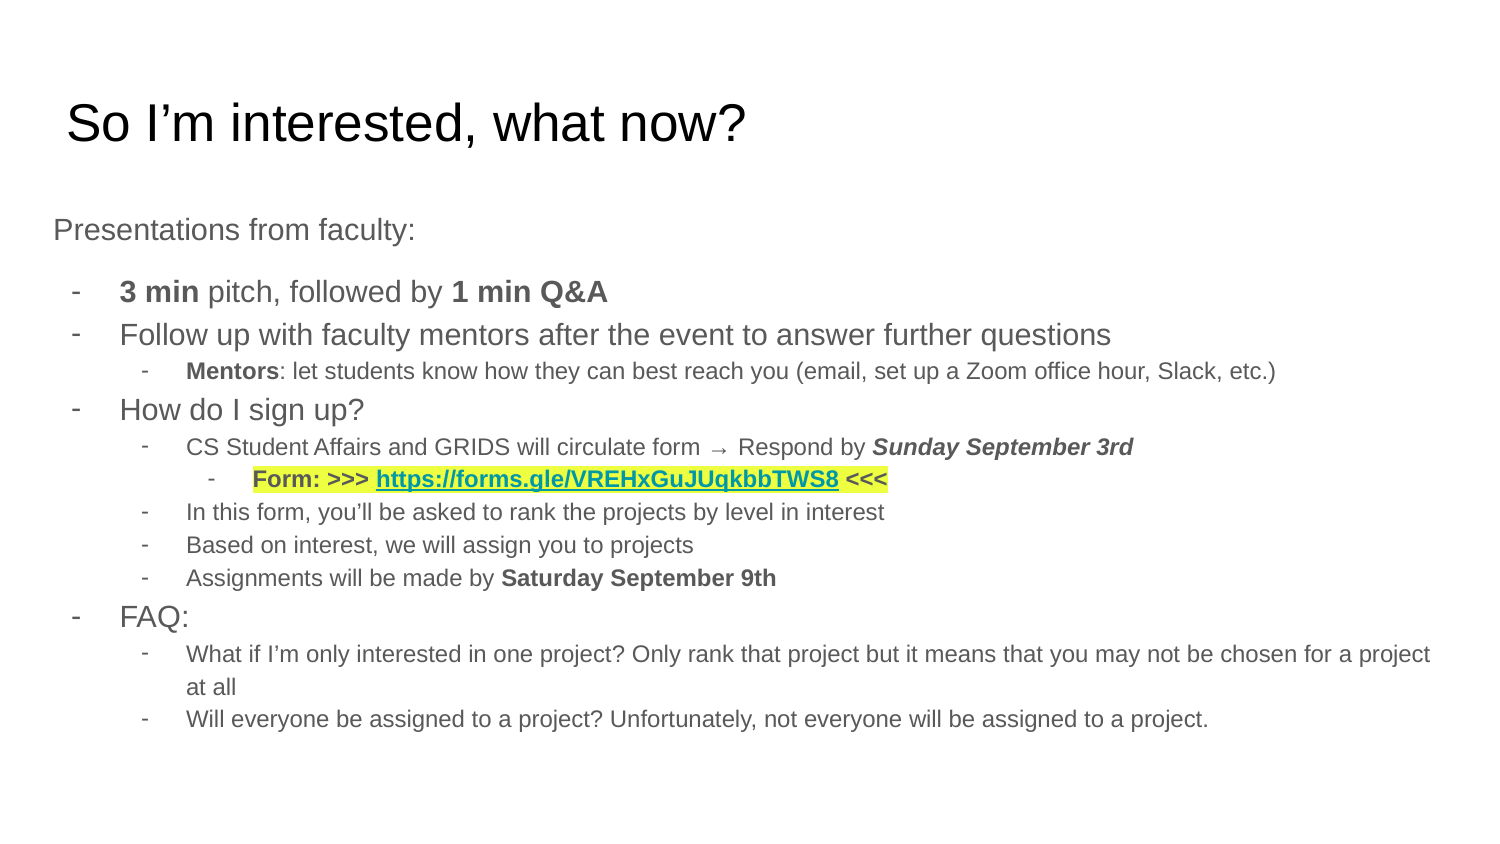

# So I’m interested, what now?
Presentations from faculty:
3 min pitch, followed by 1 min Q&A
Follow up with faculty mentors after the event to answer further questions
Mentors: let students know how they can best reach you (email, set up a Zoom office hour, Slack, etc.)
How do I sign up?
CS Student Affairs and GRIDS will circulate form → Respond by Sunday September 3rd
Form: >>> https://forms.gle/VREHxGuJUqkbbTWS8 <<<
In this form, you’ll be asked to rank the projects by level in interest
Based on interest, we will assign you to projects
Assignments will be made by Saturday September 9th
FAQ:
What if I’m only interested in one project? Only rank that project but it means that you may not be chosen for a project at all
Will everyone be assigned to a project? Unfortunately, not everyone will be assigned to a project.